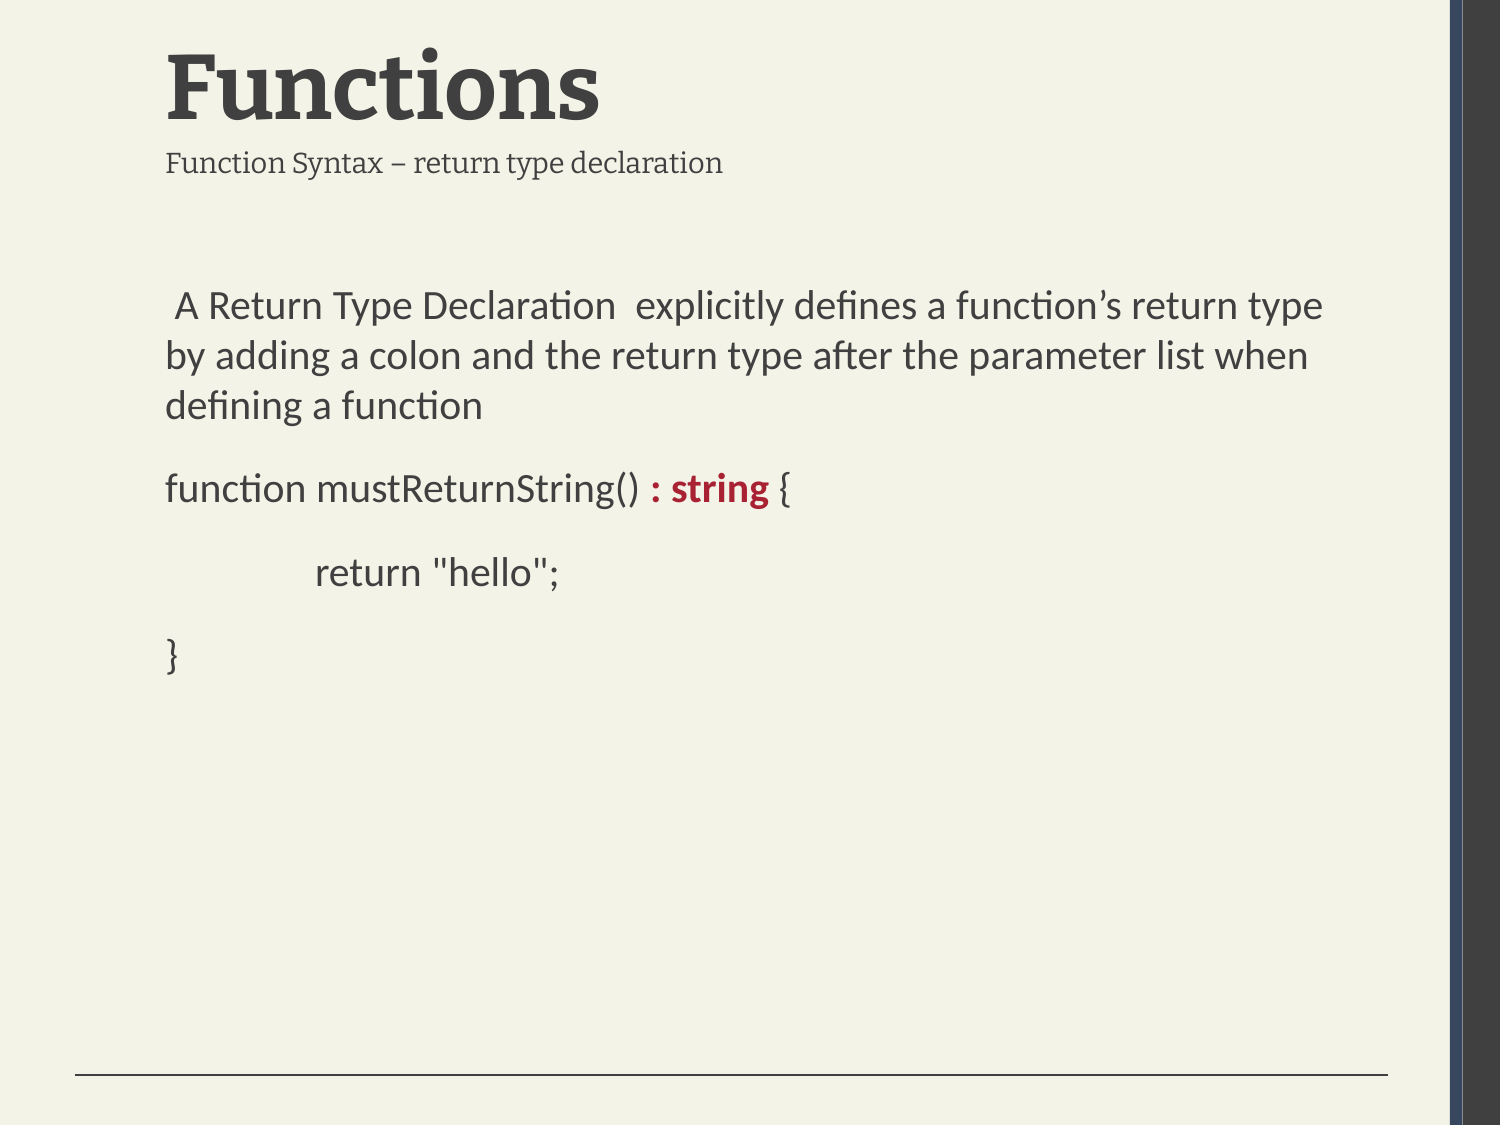

# Functions
Function Syntax – return type declaration
 A Return Type Declaration  explicitly defines a function’s return type by adding a colon and the return type after the parameter list when defining a function
function mustReturnString() : string {
	return "hello";
}